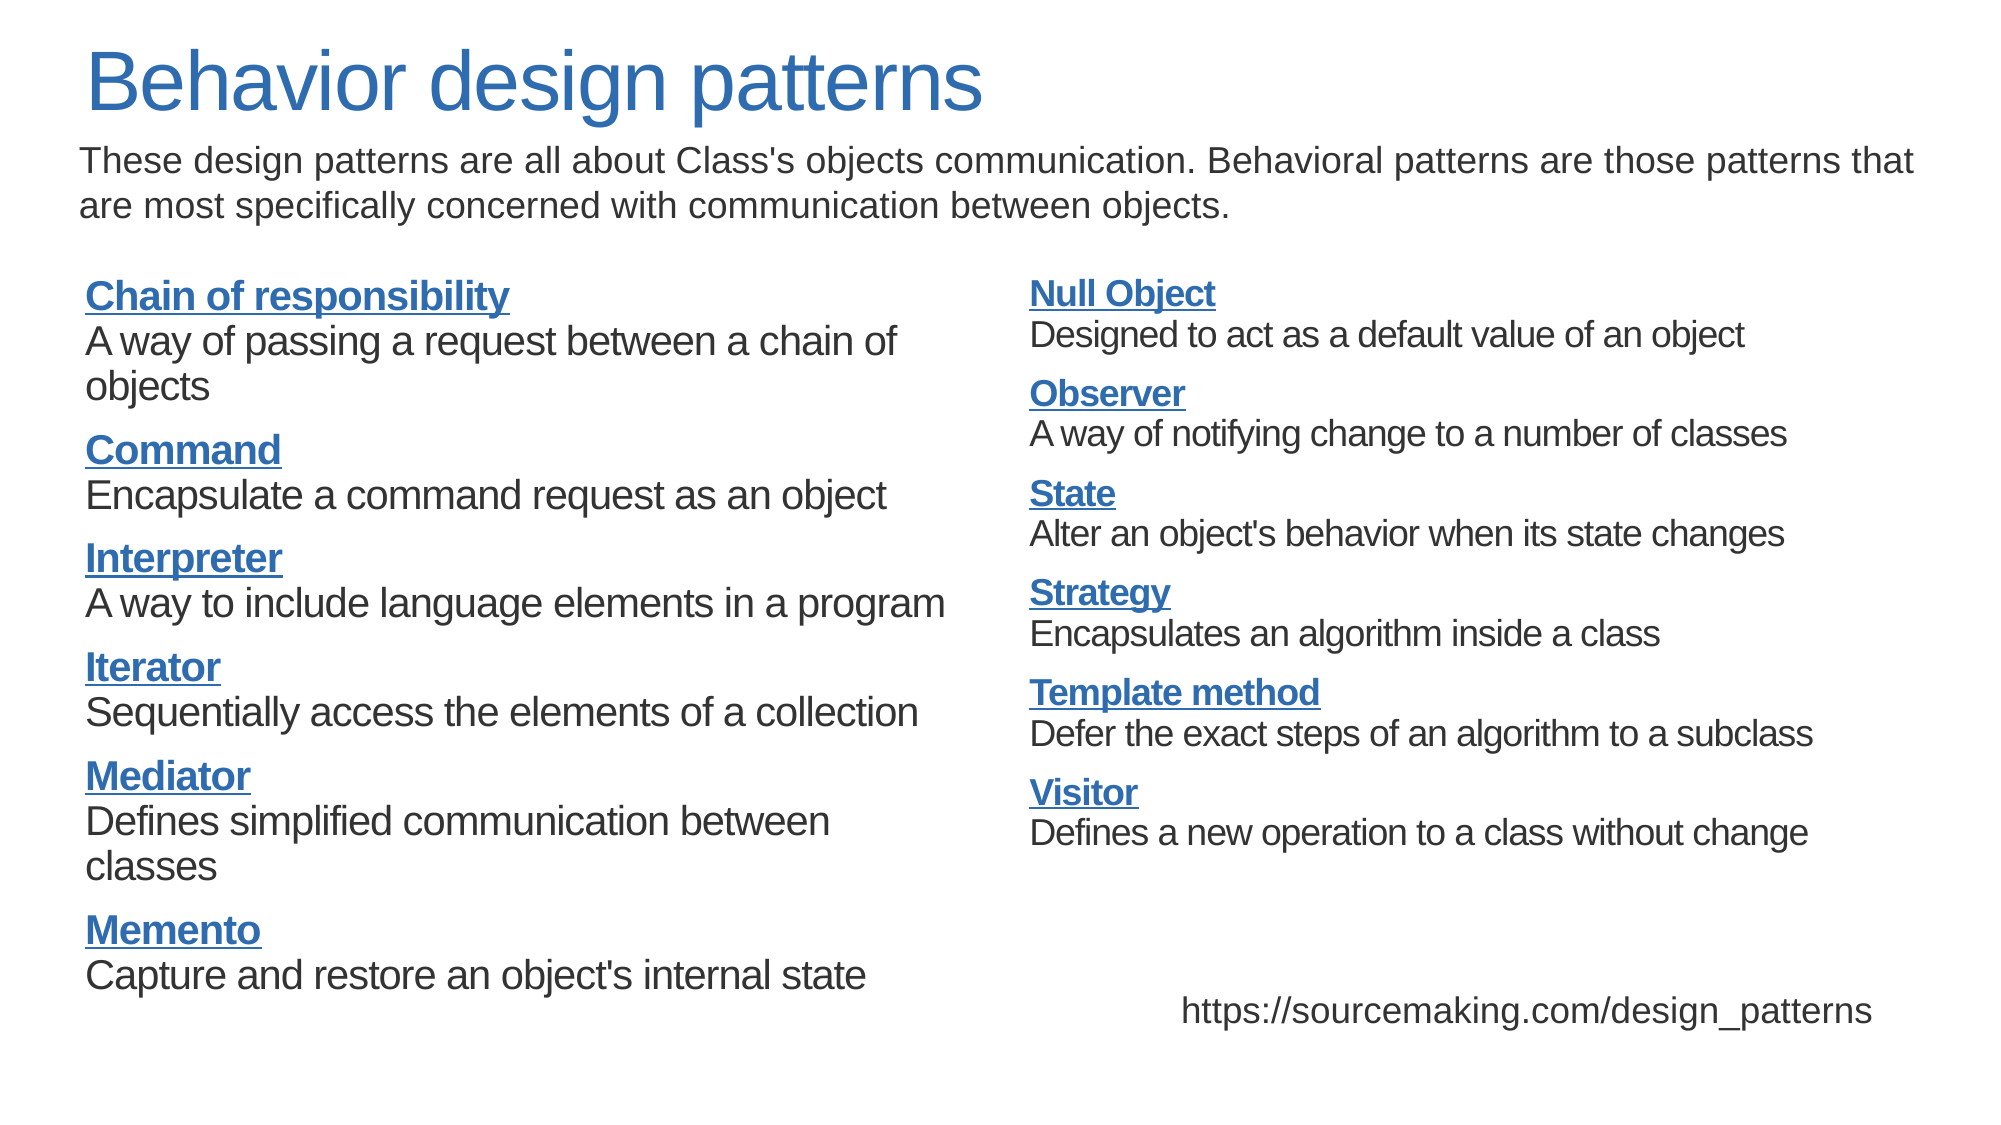

# Behavior design patterns
These design patterns are all about Class's objects communication. Behavioral patterns are those patterns that are most specifically concerned with communication between objects.

Chain of responsibility
A way of passing a request between a chain of objects
Command
Encapsulate a command request as an object
Interpreter
A way to include language elements in a program
Iterator
Sequentially access the elements of a collection
Mediator
Defines simplified communication between classes
Memento
Capture and restore an object's internal state

Null Object
Designed to act as a default value of an object
Observer
A way of notifying change to a number of classes
State
Alter an object's behavior when its state changes
Strategy
Encapsulates an algorithm inside a class
Template method
Defer the exact steps of an algorithm to a subclass
Visitor
Defines a new operation to a class without change
https://sourcemaking.com/design_patterns